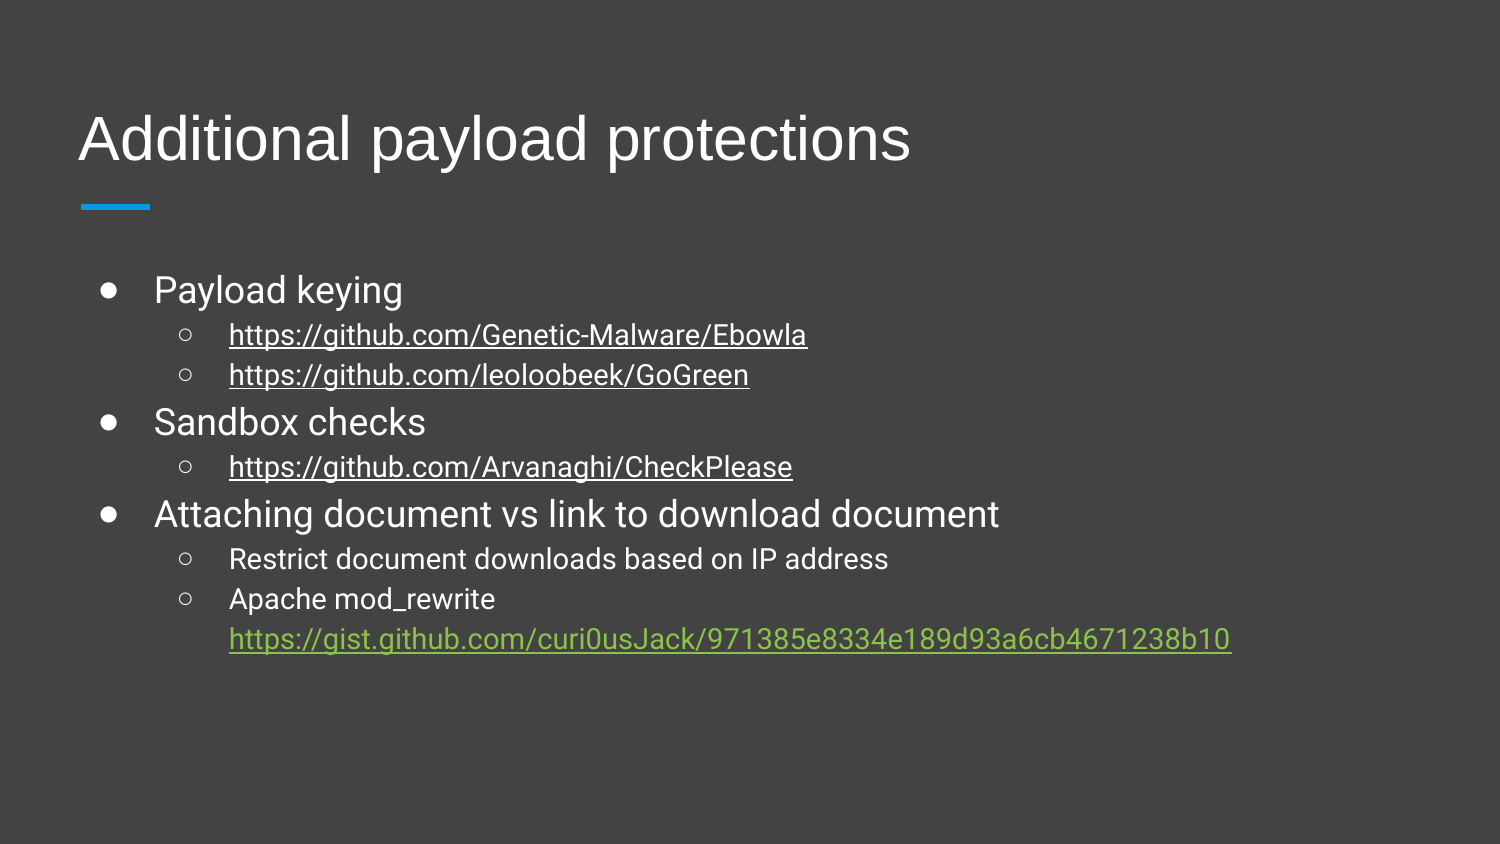

# Additional payload protections
Payload keying
https://github.com/Genetic-Malware/Ebowla
https://github.com/leoloobeek/GoGreen
Sandbox checks
https://github.com/Arvanaghi/CheckPlease
Attaching document vs link to download document
Restrict document downloads based on IP address
Apache mod_rewrite https://gist.github.com/curi0usJack/971385e8334e189d93a6cb4671238b10